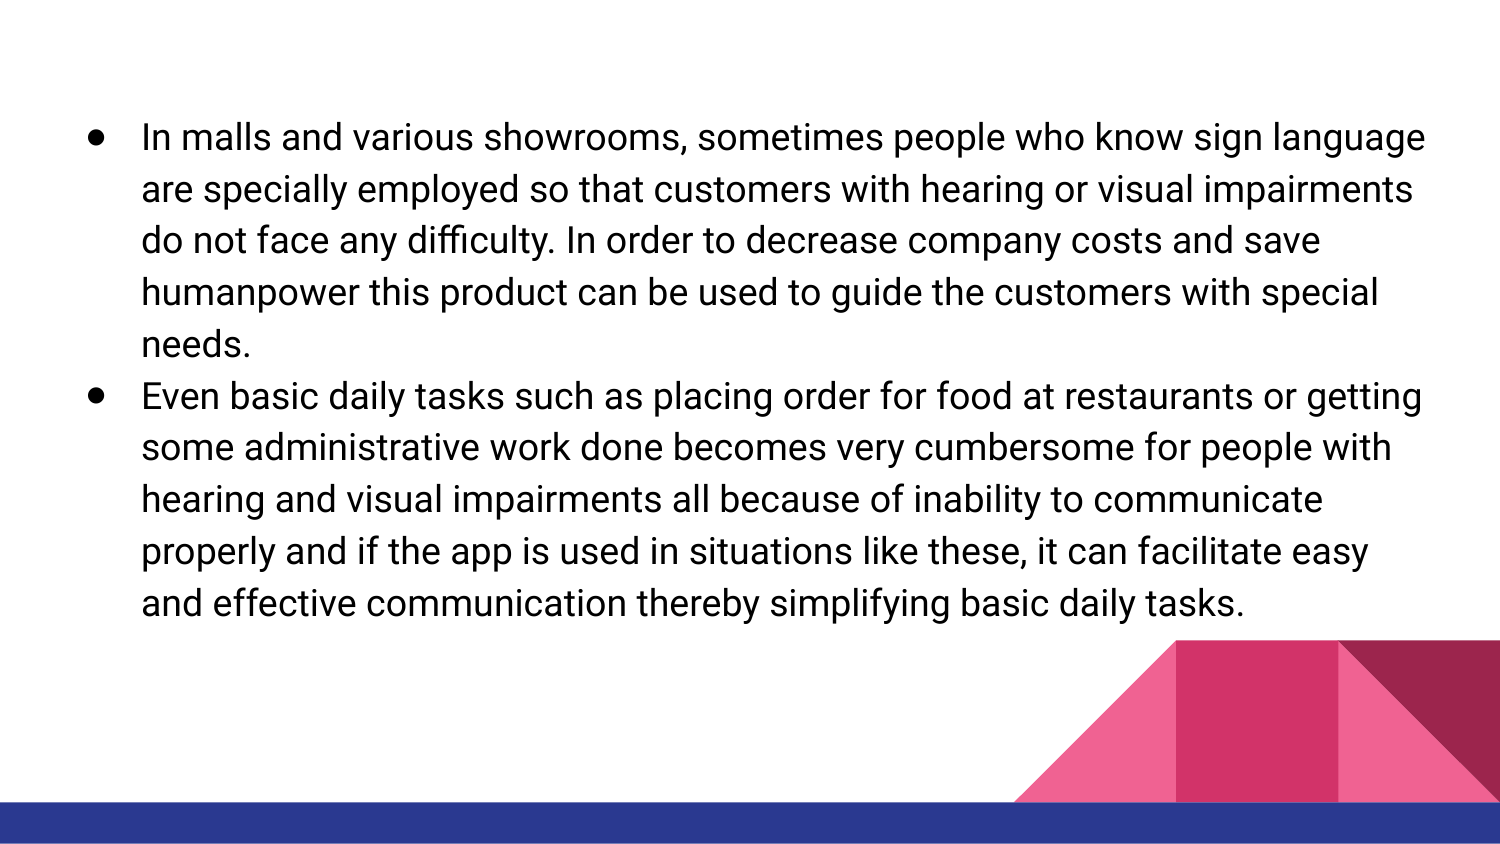

In malls and various showrooms, sometimes people who know sign language are specially employed so that customers with hearing or visual impairments do not face any difficulty. In order to decrease company costs and save humanpower this product can be used to guide the customers with special needs.
Even basic daily tasks such as placing order for food at restaurants or getting some administrative work done becomes very cumbersome for people with hearing and visual impairments all because of inability to communicate properly and if the app is used in situations like these, it can facilitate easy and effective communication thereby simplifying basic daily tasks.